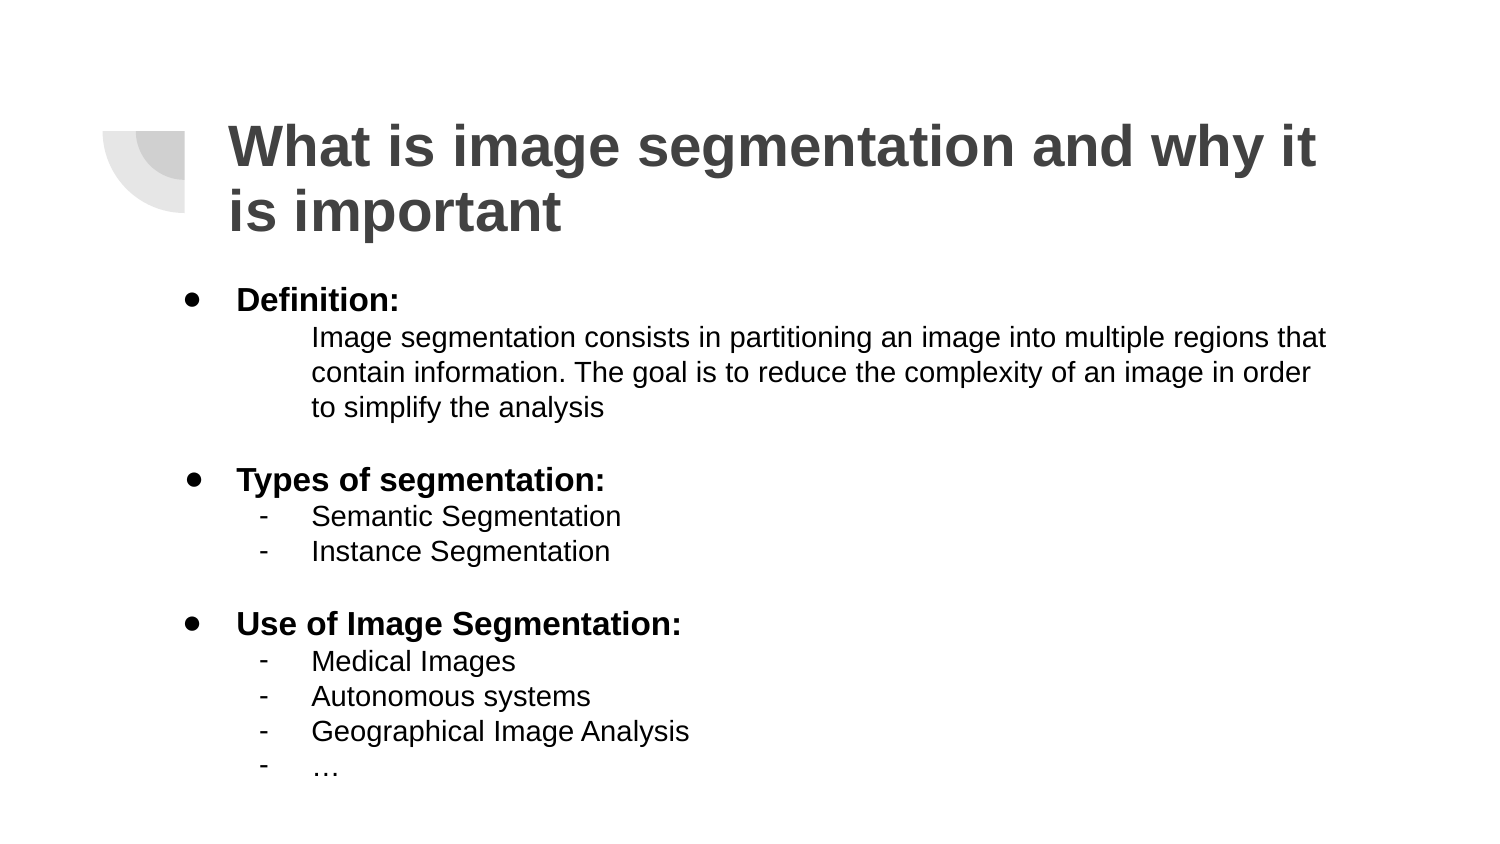

# What is image segmentation and why it is important
Definition:
Image segmentation consists in partitioning an image into multiple regions that contain information. The goal is to reduce the complexity of an image in order to simplify the analysis

Types of segmentation:
Semantic Segmentation
Instance Segmentation

Use of Image Segmentation:
Medical Images
Autonomous systems
Geographical Image Analysis
…